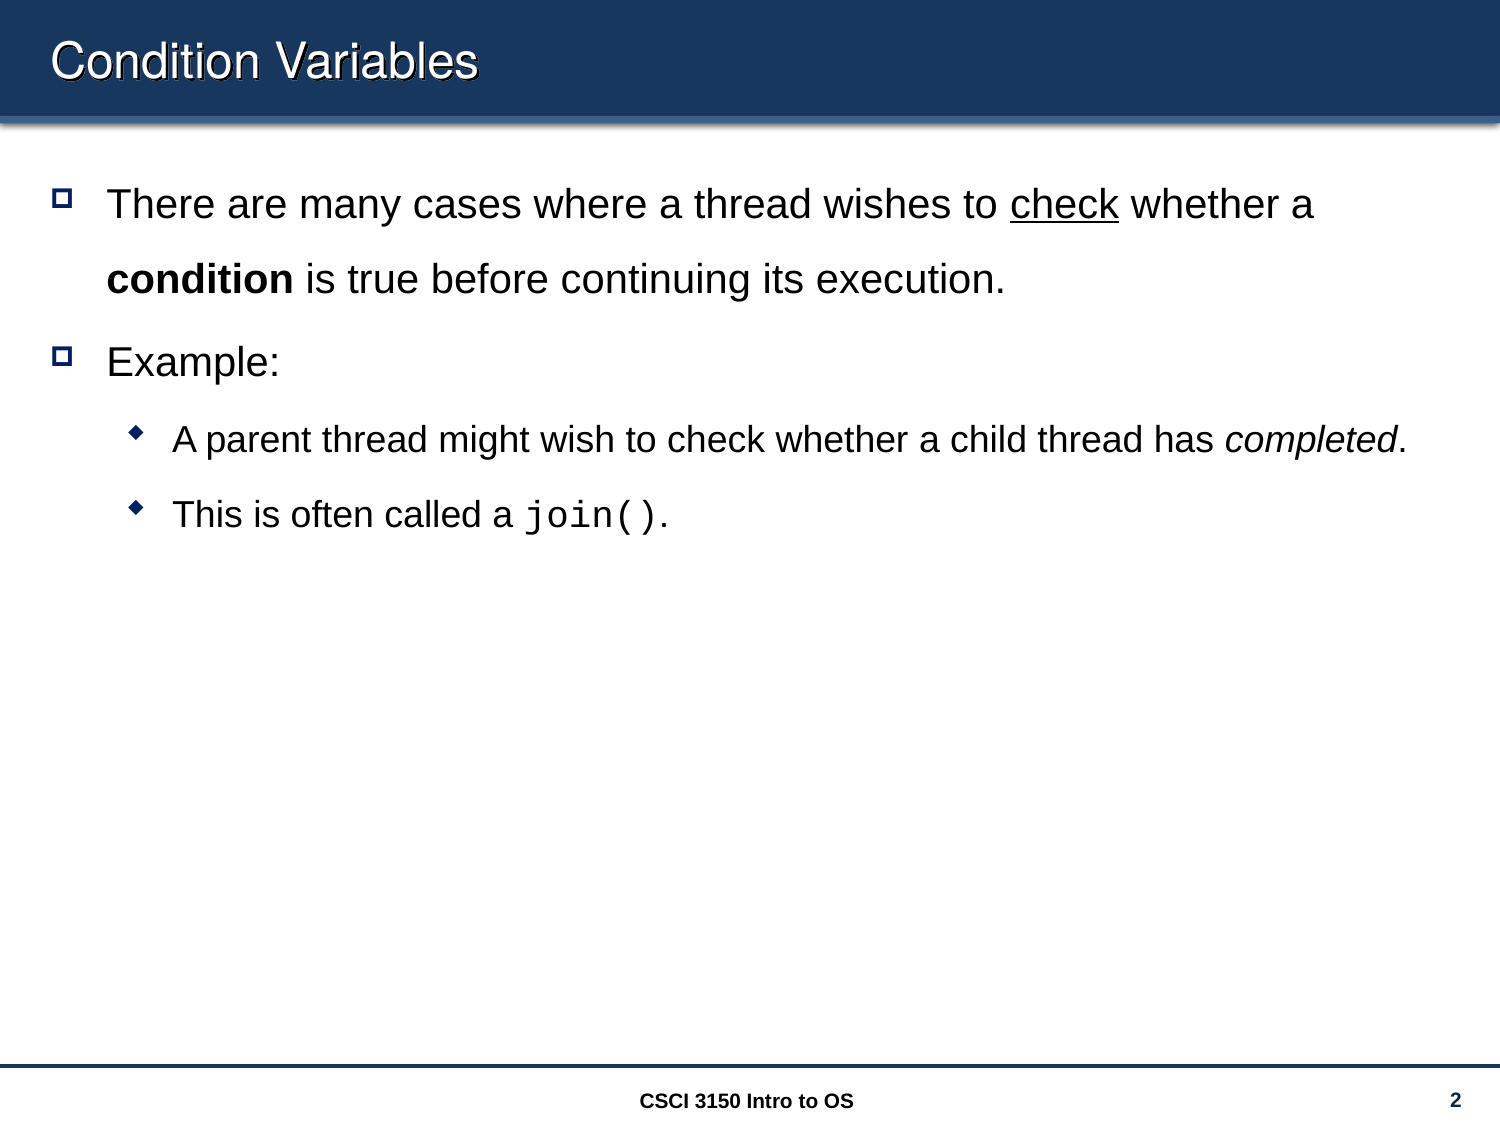

# Condition Variables
There are many cases where a thread wishes to check whether a condition is true before continuing its execution.
Example:
A parent thread might wish to check whether a child thread has completed.
This is often called a join().
CSCI 3150 Intro to OS
2